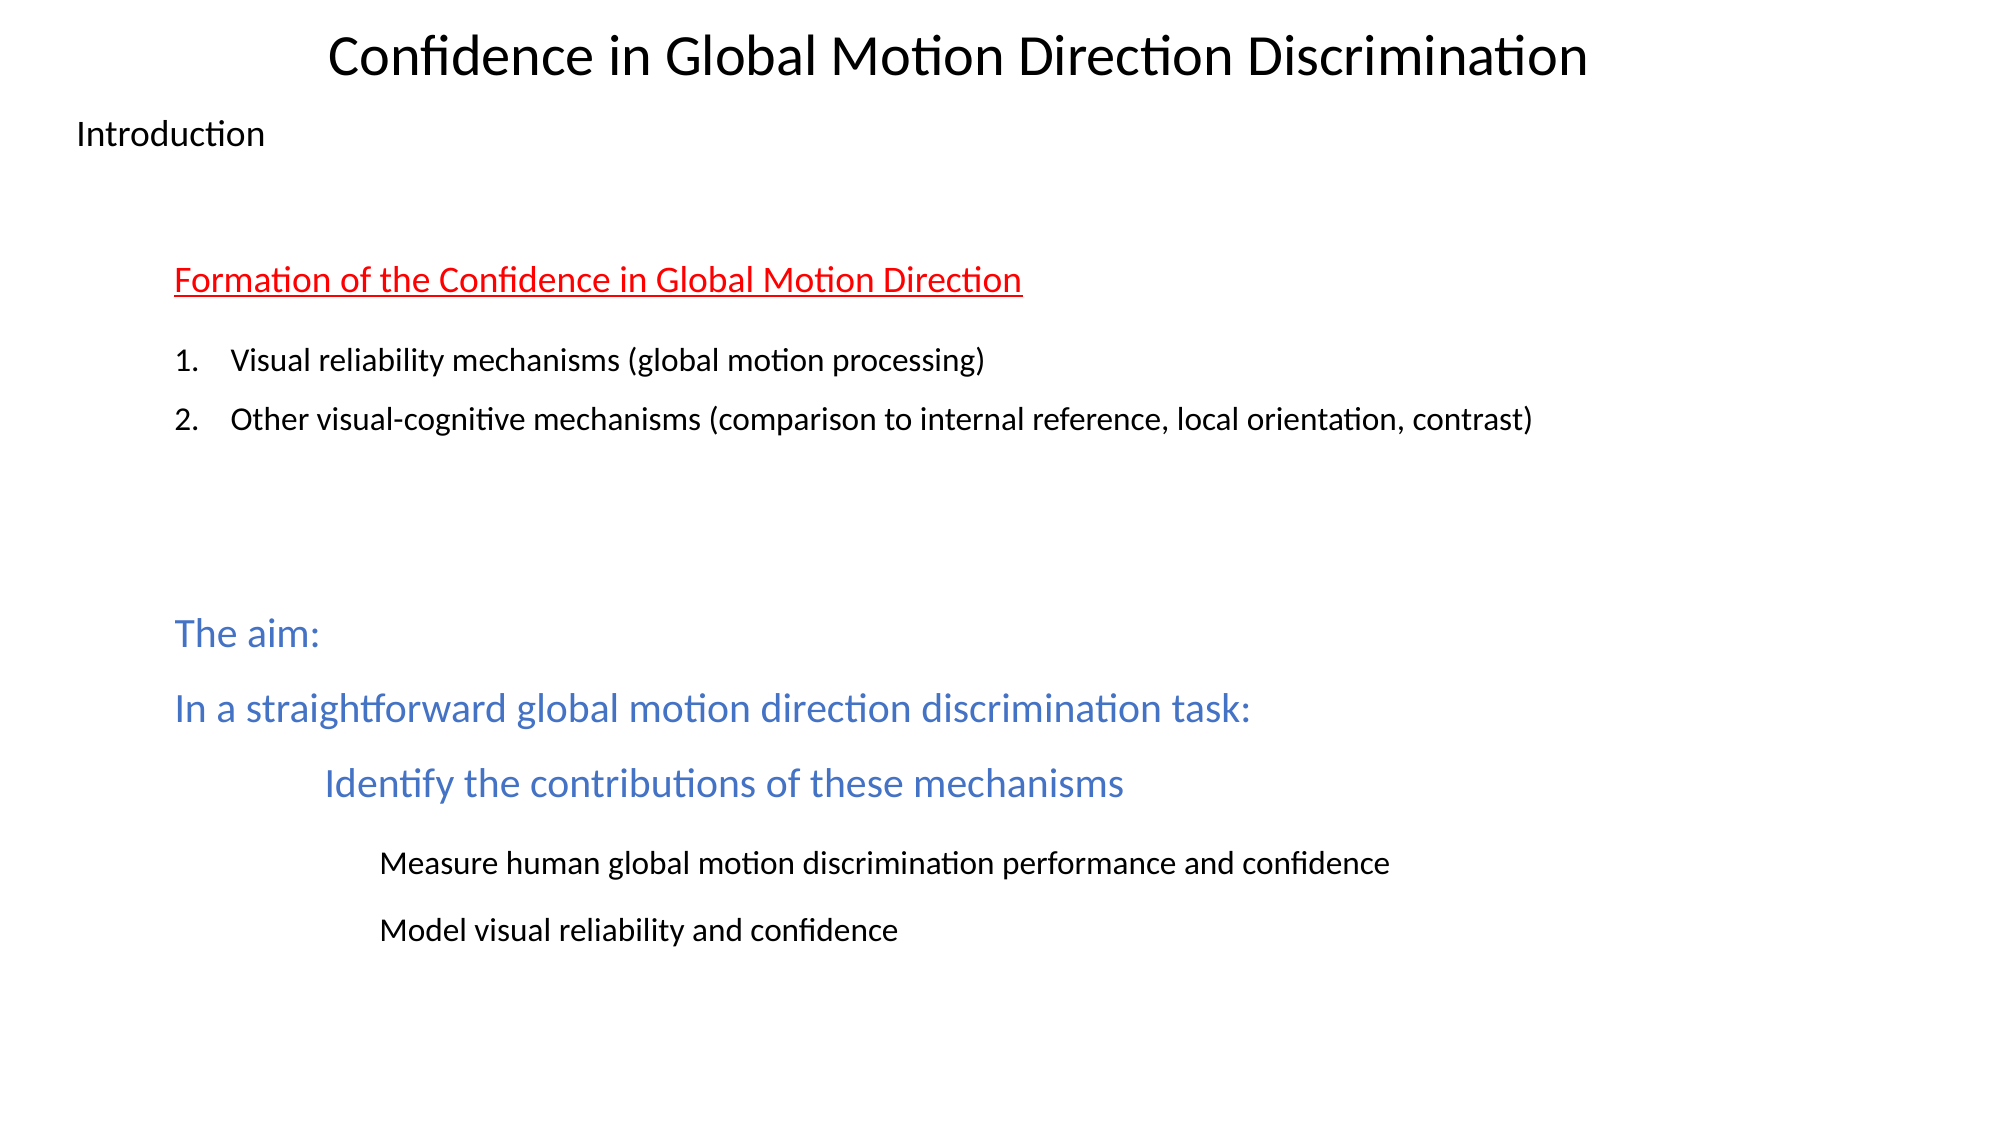

Confidence in Global Motion Direction Discrimination
Introduction
Formation of the Confidence in Global Motion Direction
Visual reliability mechanisms (global motion processing)
Other visual-cognitive mechanisms (comparison to internal reference, local orientation, contrast)
The aim:
In a straightforward global motion direction discrimination task:
	Identify the contributions of these mechanisms
Measure human global motion discrimination performance and confidence
Model visual reliability and confidence